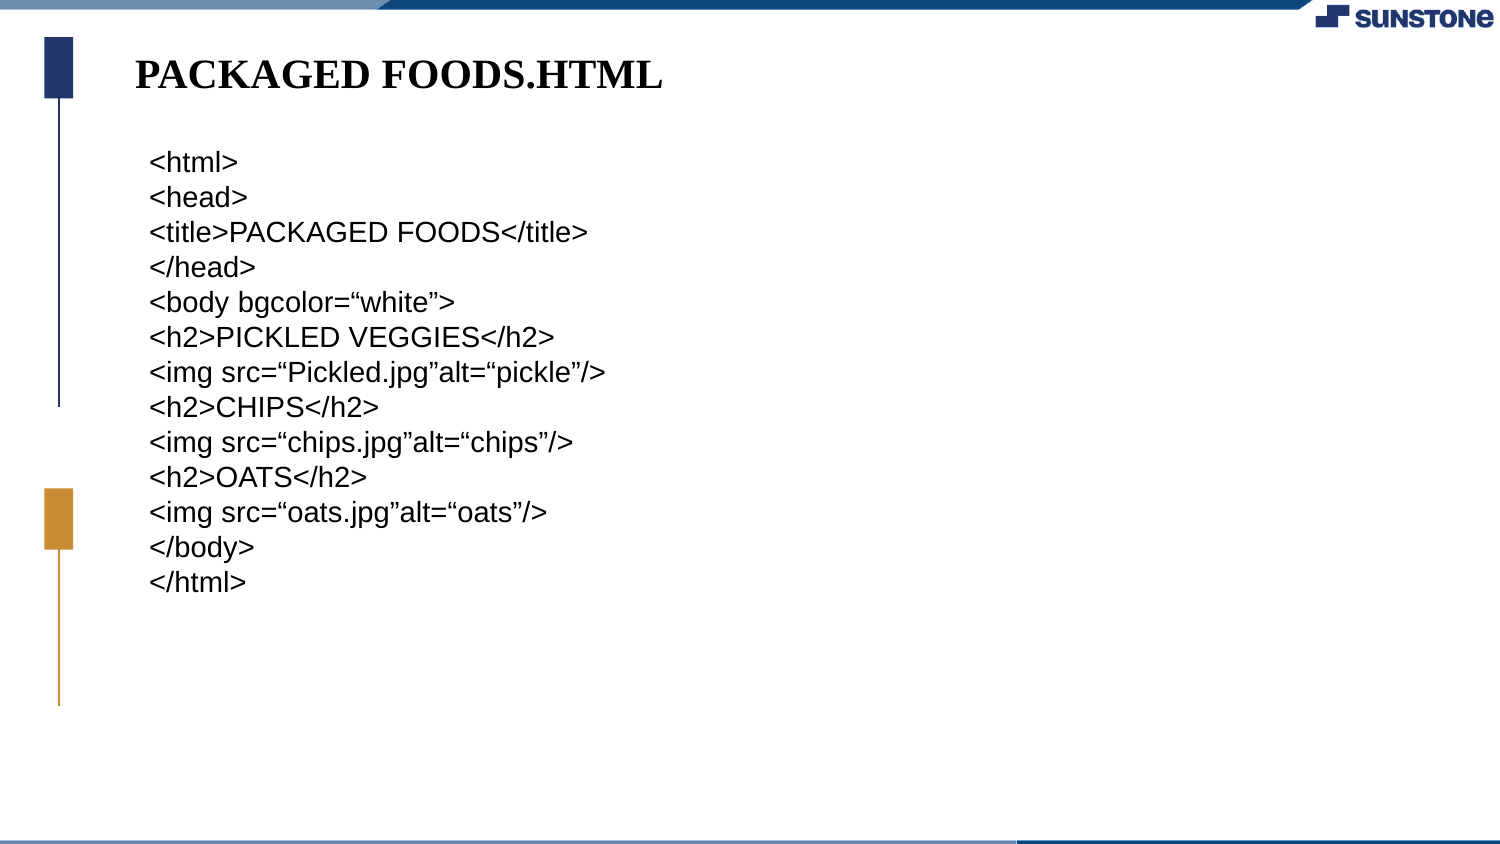

PACKAGED FOODS.HTML
<html>
<head>
<title>PACKAGED FOODS</title>
</head>
<body bgcolor=“white”>
<h2>PICKLED VEGGIES</h2>
<img src=“Pickled.jpg”alt=“pickle”/>
<h2>CHIPS</h2>
<img src=“chips.jpg”alt=“chips”/>
<h2>OATS</h2>
<img src=“oats.jpg”alt=“oats”/>
</body>
</html>